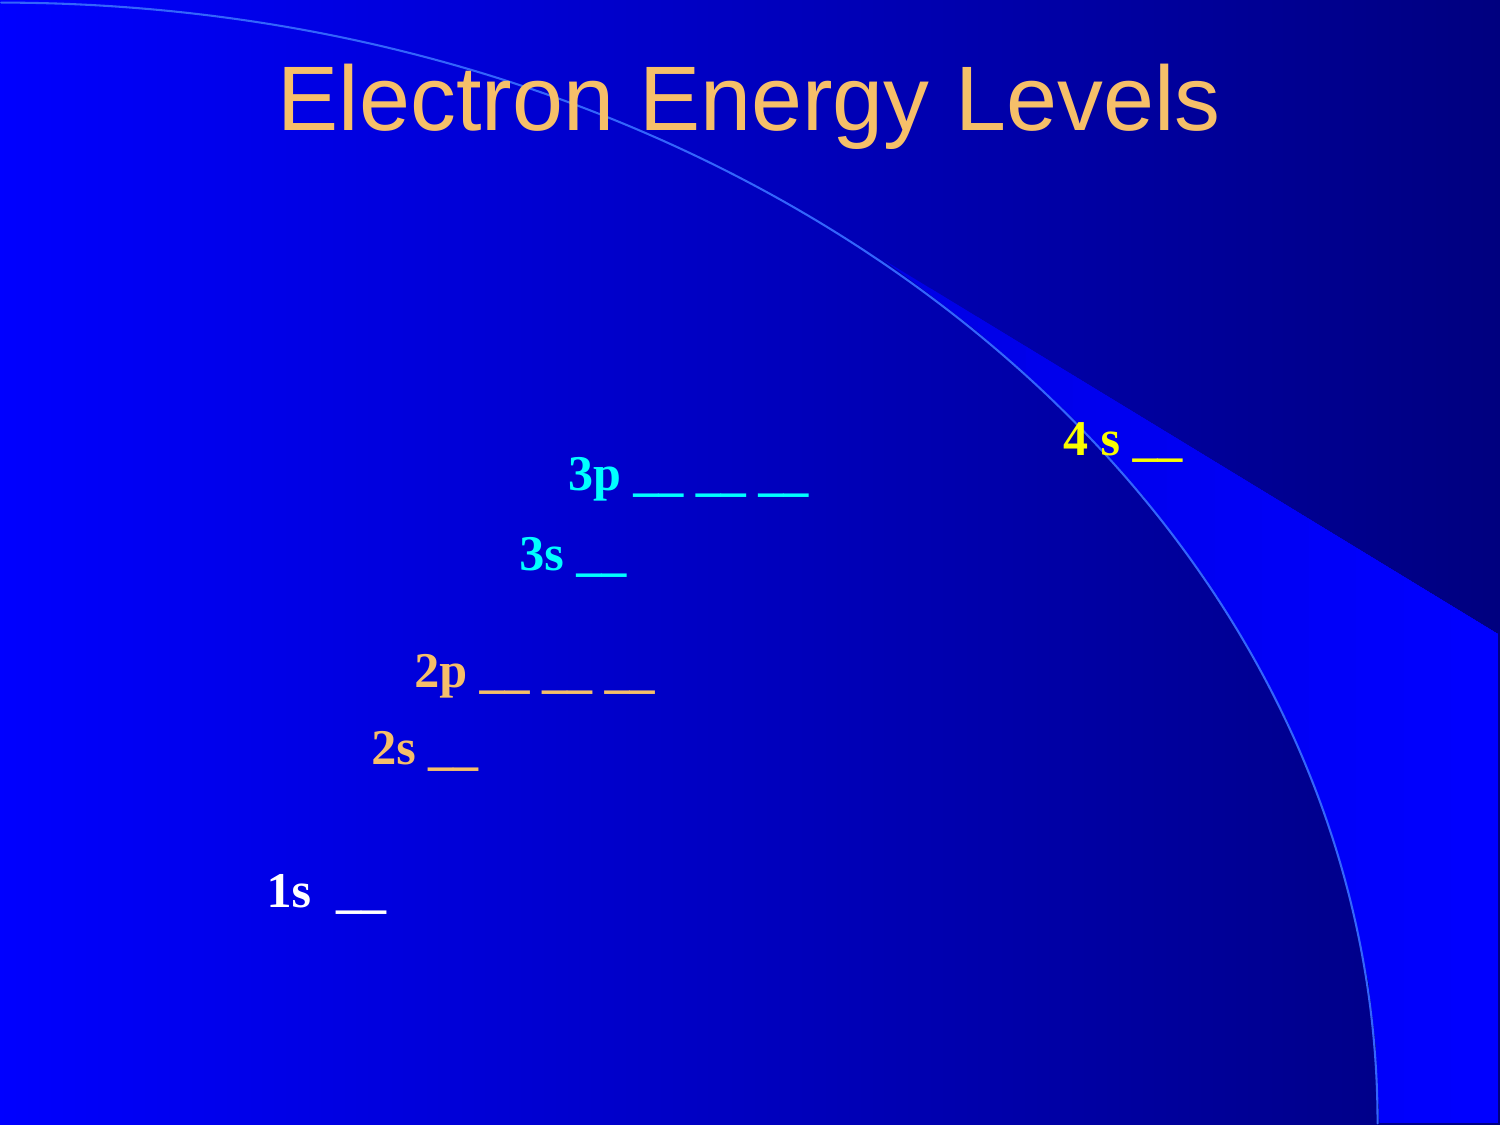

Electron Energy Levels
4 s __
3p __ __ __
3s __
2p __ __ __
2s __
1s  __